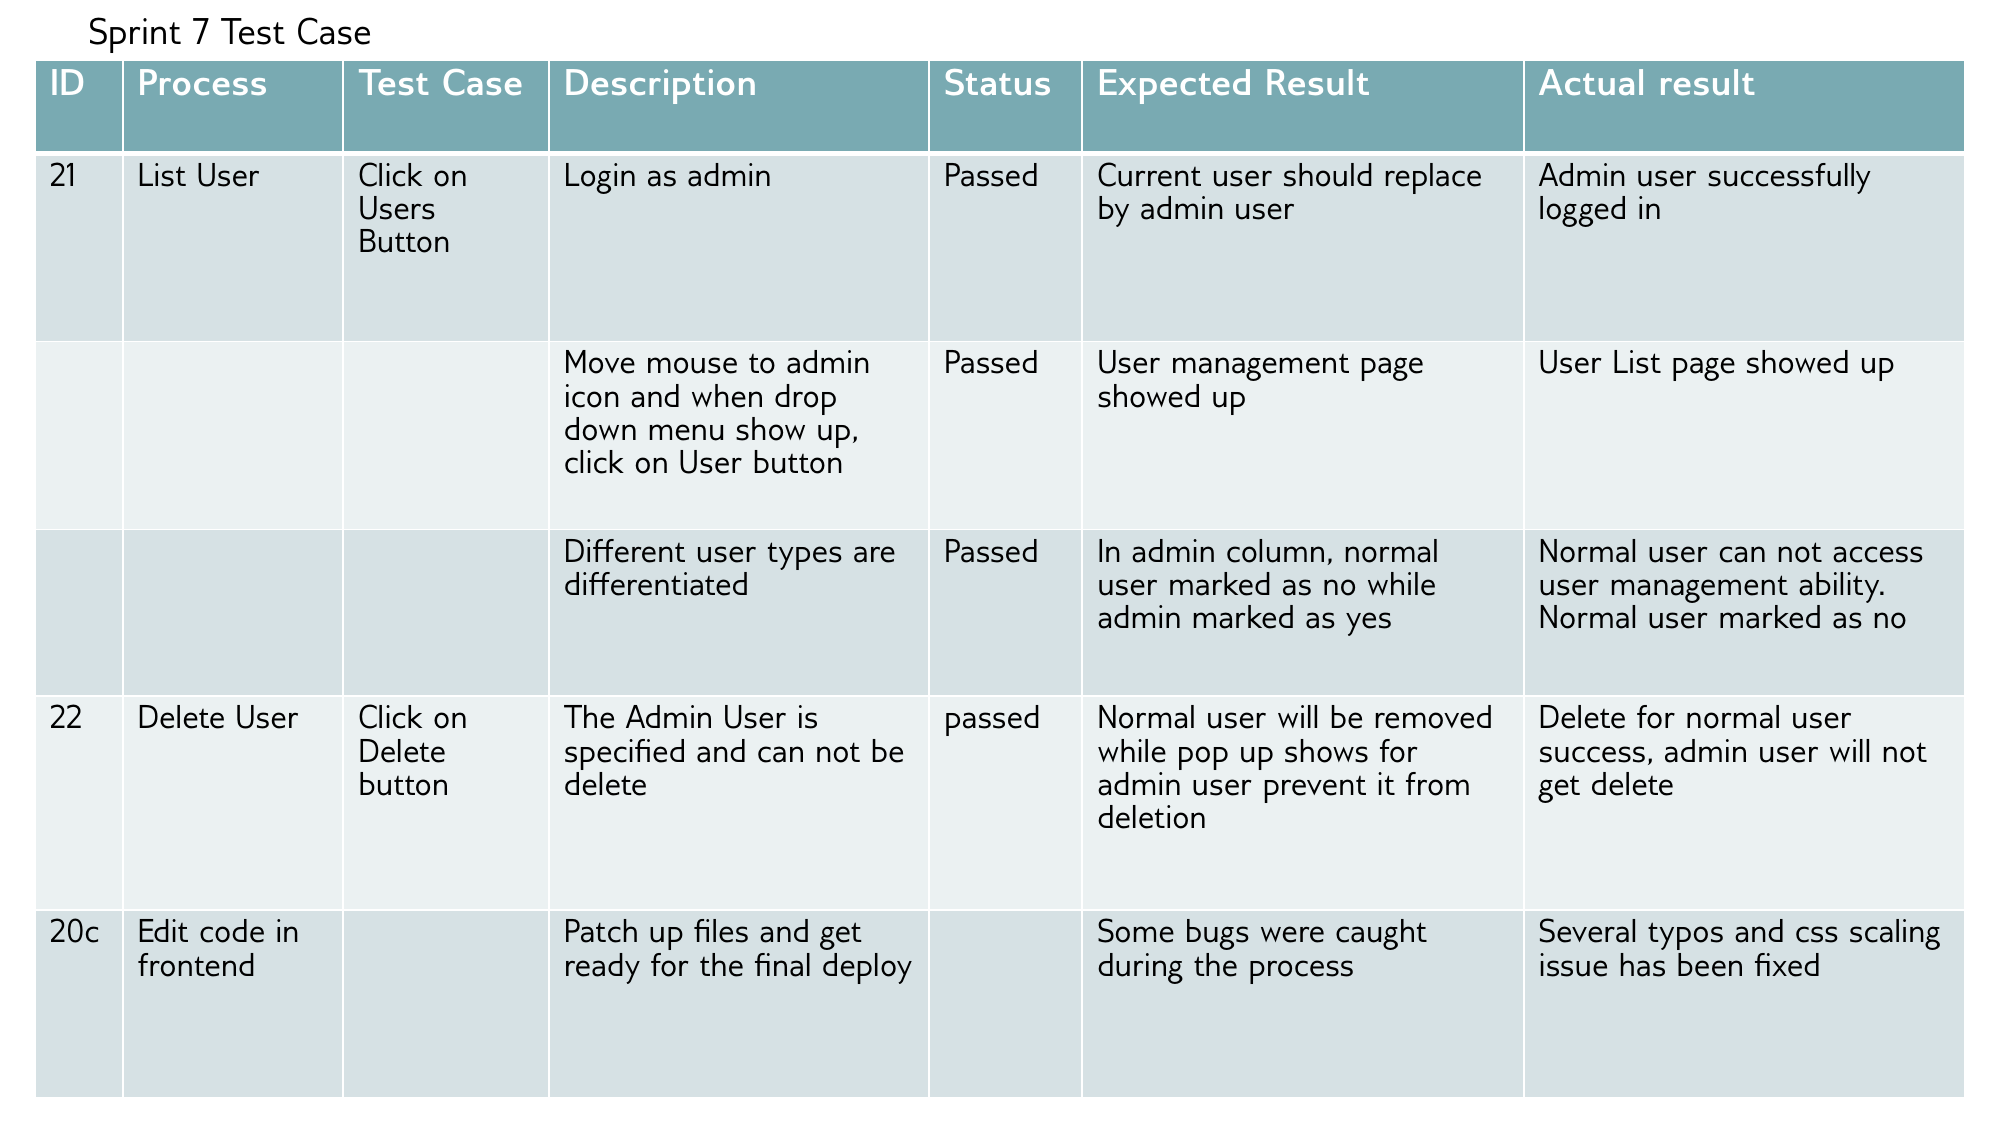

Sprint 7 Test Case
| ID | Process | Test Case | Description | Status | Expected Result | Actual result |
| --- | --- | --- | --- | --- | --- | --- |
| 21 | List User | Click on Users Button | Login as admin | Passed | Current user should replace by admin user | Admin user successfully logged in |
|  |  |  | Move mouse to admin icon and when drop down menu show up, click on User button | Passed | User management page showed up | User List page showed up |
|  |  |  | Different user types are differentiated | Passed | In admin column, normal user marked as no while admin marked as yes | Normal user can not access user management ability. Normal user marked as no |
| 22 | Delete User | Click on Delete button | The Admin User is specified and can not be delete | passed | Normal user will be removed while pop up shows for admin user prevent it from deletion | Delete for normal user success, admin user will not get delete |
| 20c | Edit code in frontend |  | Patch up files and get ready for the final deploy |  | Some bugs were caught during the process | Several typos and css scaling issue has been fixed |